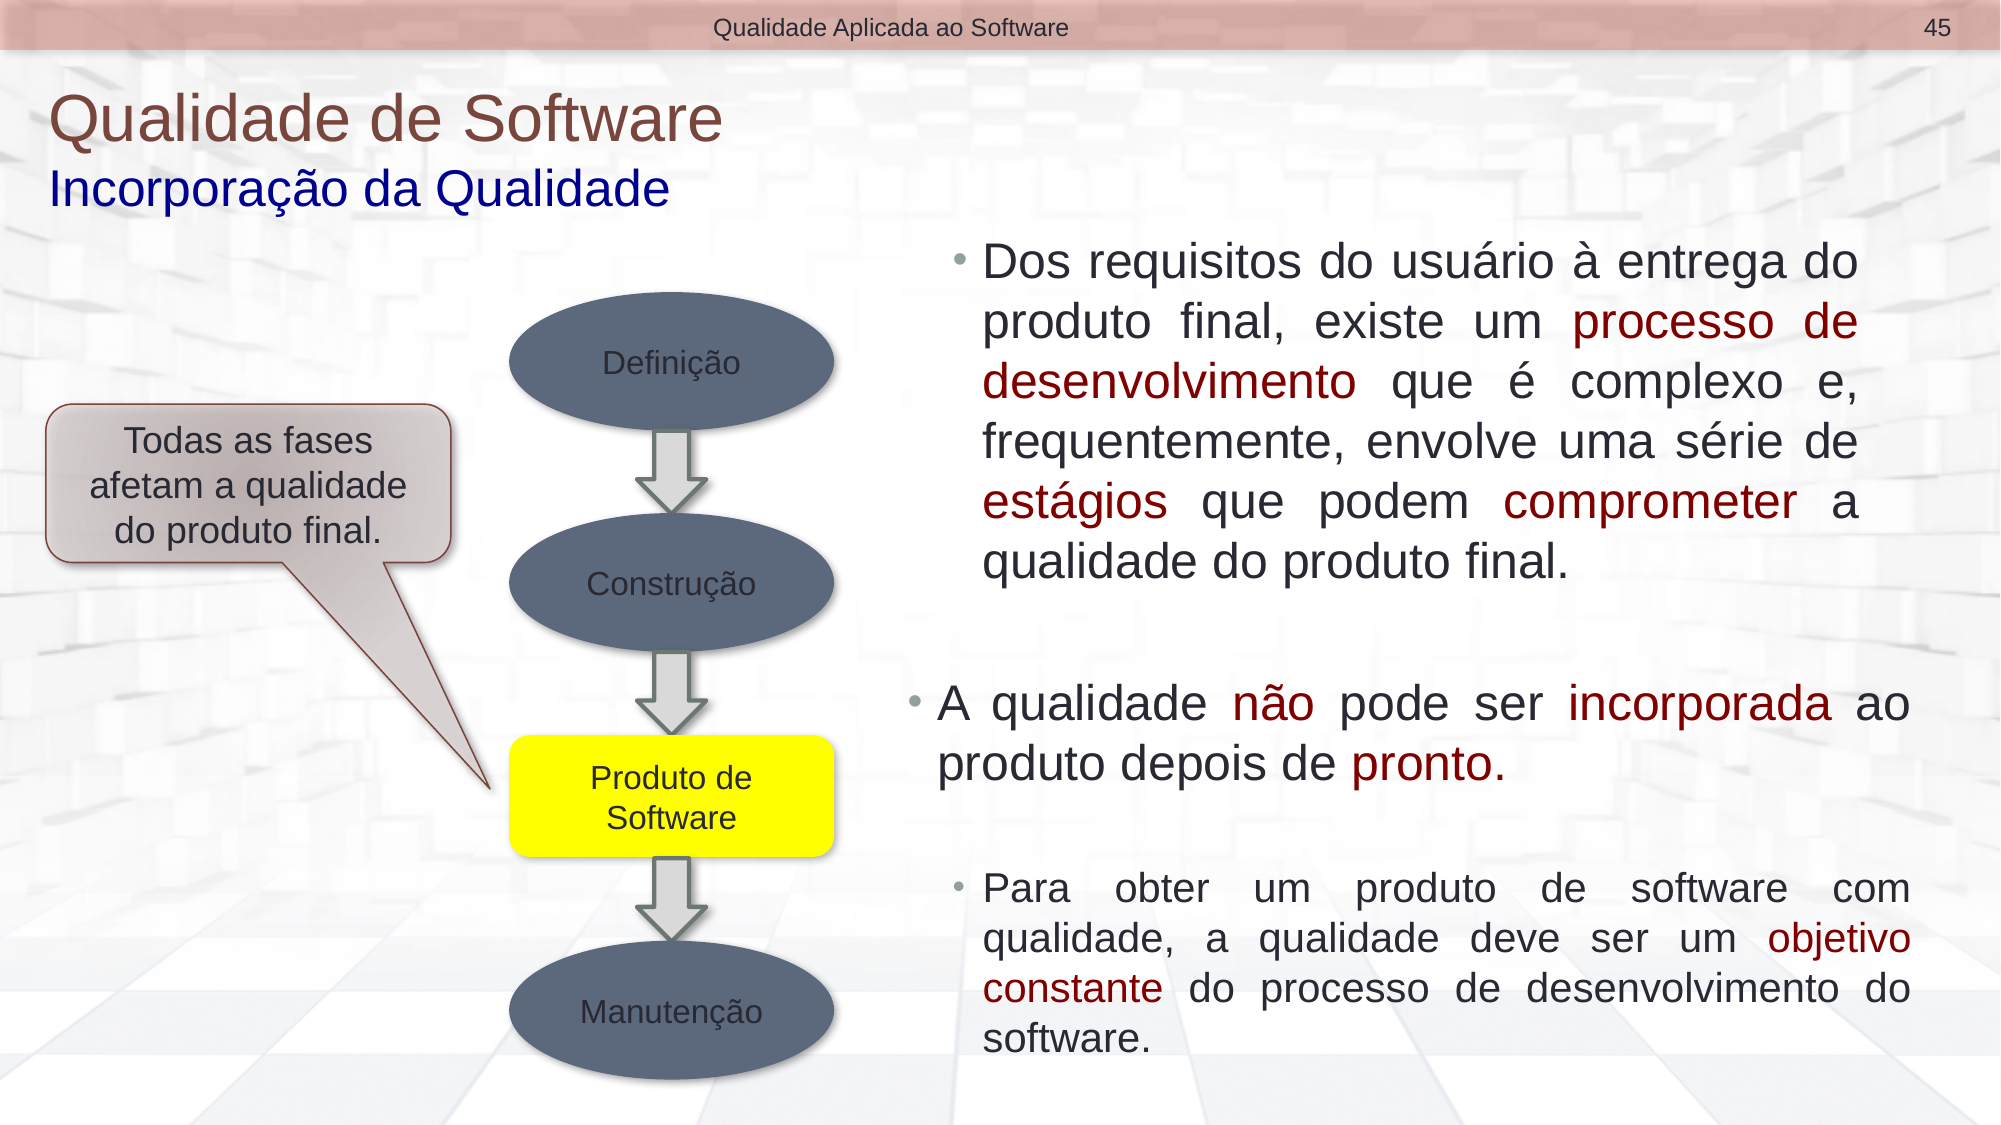

45
Qualidade Aplicada ao Software
# Qualidade de Software Incorporação da Qualidade
Dos requisitos do usuário à entrega do produto final, existe um processo de desenvolvimento que é complexo e, frequentemente, envolve uma série de estágios que podem comprometer a qualidade do produto final.
Definição

Construção

Produto de Software

Manutenção
Todas as fases afetam a qualidade do produto final.
A qualidade não pode ser incorporada ao produto depois de pronto.

Para obter um produto de software com qualidade, a qualidade deve ser um objetivo constante do processo de desenvolvimento do software.